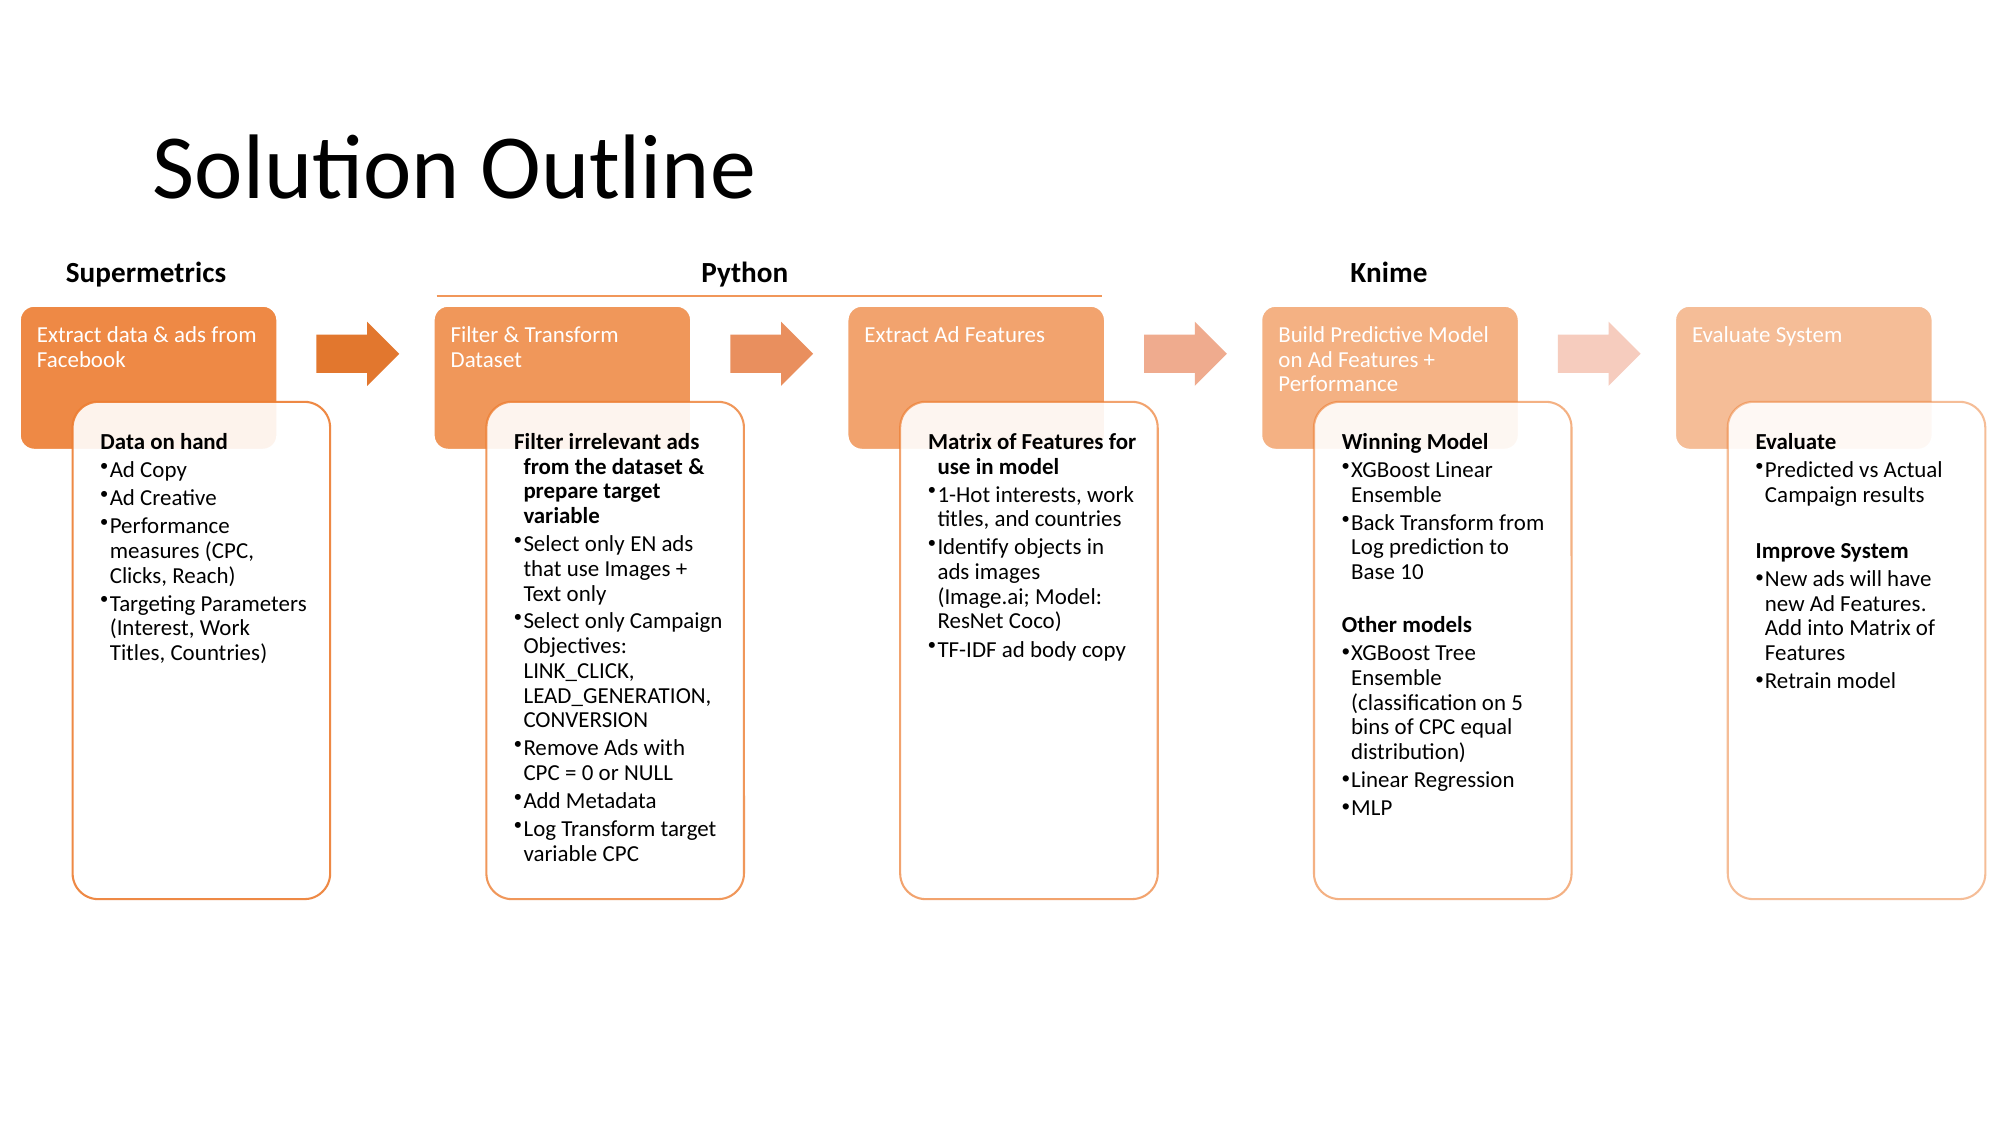

# Solution Outline
Extract data & ads from Facebook
Data on hand
Ad Copy
Ad Creative
Performance measures (CPC, Clicks, Reach)
Targeting Parameters (Interest, Work Titles, Countries)

Filter & Transform Dataset
Filter irrelevant ads from the dataset & prepare target variable
Select only EN ads that use Images + Text only
Select only Campaign Objectives: LINK_CLICK, LEAD_GENERATION, CONVERSION
Remove Ads with CPC = 0 or NULL
Add Metadata
Log Transform target variable CPC

Extract Ad Features
Matrix of Features for use in model
1-Hot interests, work titles, and countries
Identify objects in ads images (Image.ai; Model: ResNet Coco)
TF-IDF ad body copy

Build Predictive Model on Ad Features + Performance
Winning Model
XGBoost Linear Ensemble
Back Transform from Log prediction to Base 10
Other models
XGBoost Tree Ensemble (classification on 5 bins of CPC equal distribution)
Linear Regression
MLP

Evaluate System
Evaluate
Predicted vs Actual Campaign results

Improve System
New ads will have new Ad Features. Add into Matrix of Features
Retrain model
Supermetrics
Python
Knime